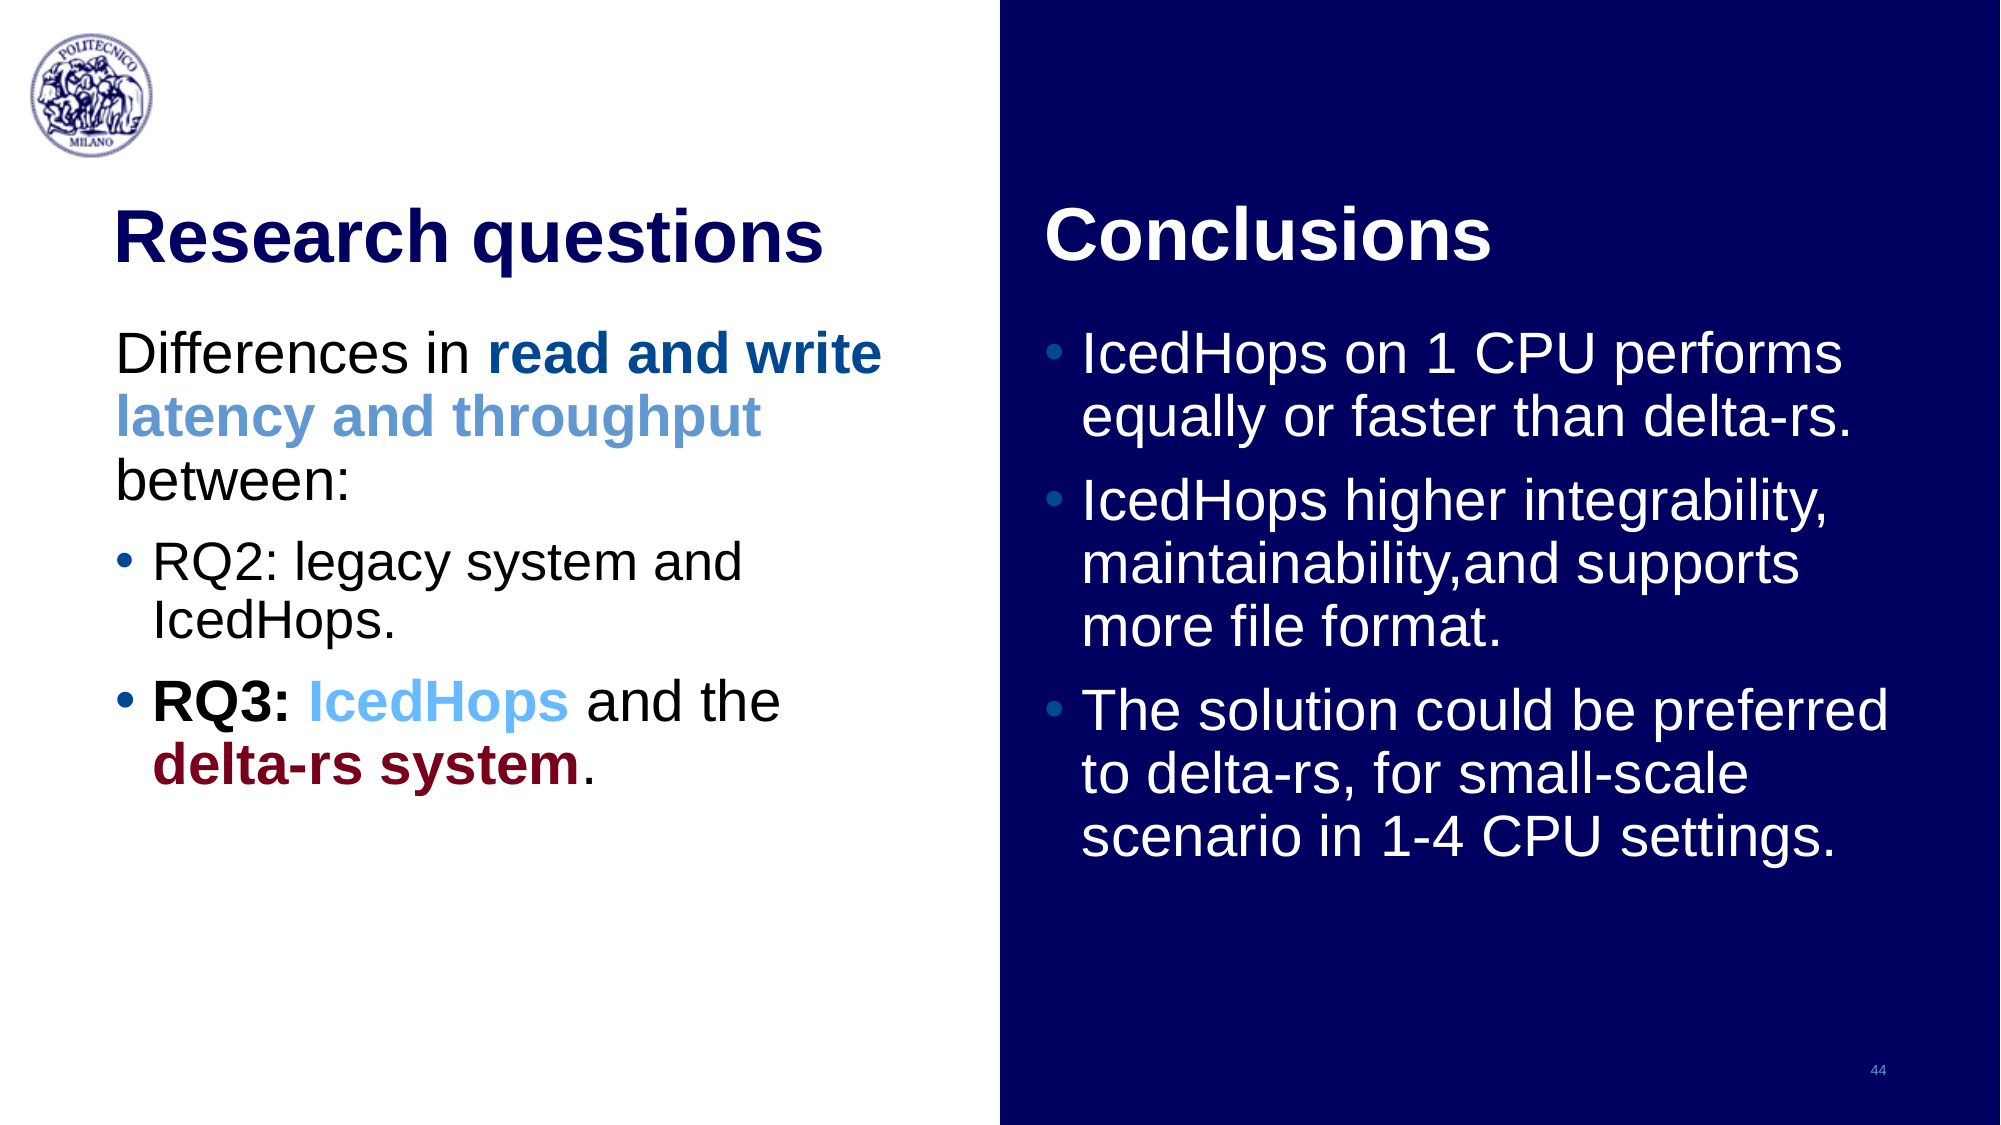

Conclusions
# Research questions
Differences in read and write latency and throughput between:
RQ2: legacy system and IcedHops.
RQ3: IcedHops and the delta-rs system.

IcedHops on 1 CPU performs equally or faster than delta-rs.
IcedHops higher integrability, maintainability,and supports more file format.
The solution could be preferred to delta-rs, for small-scale scenario in 1-4 CPU settings.
44